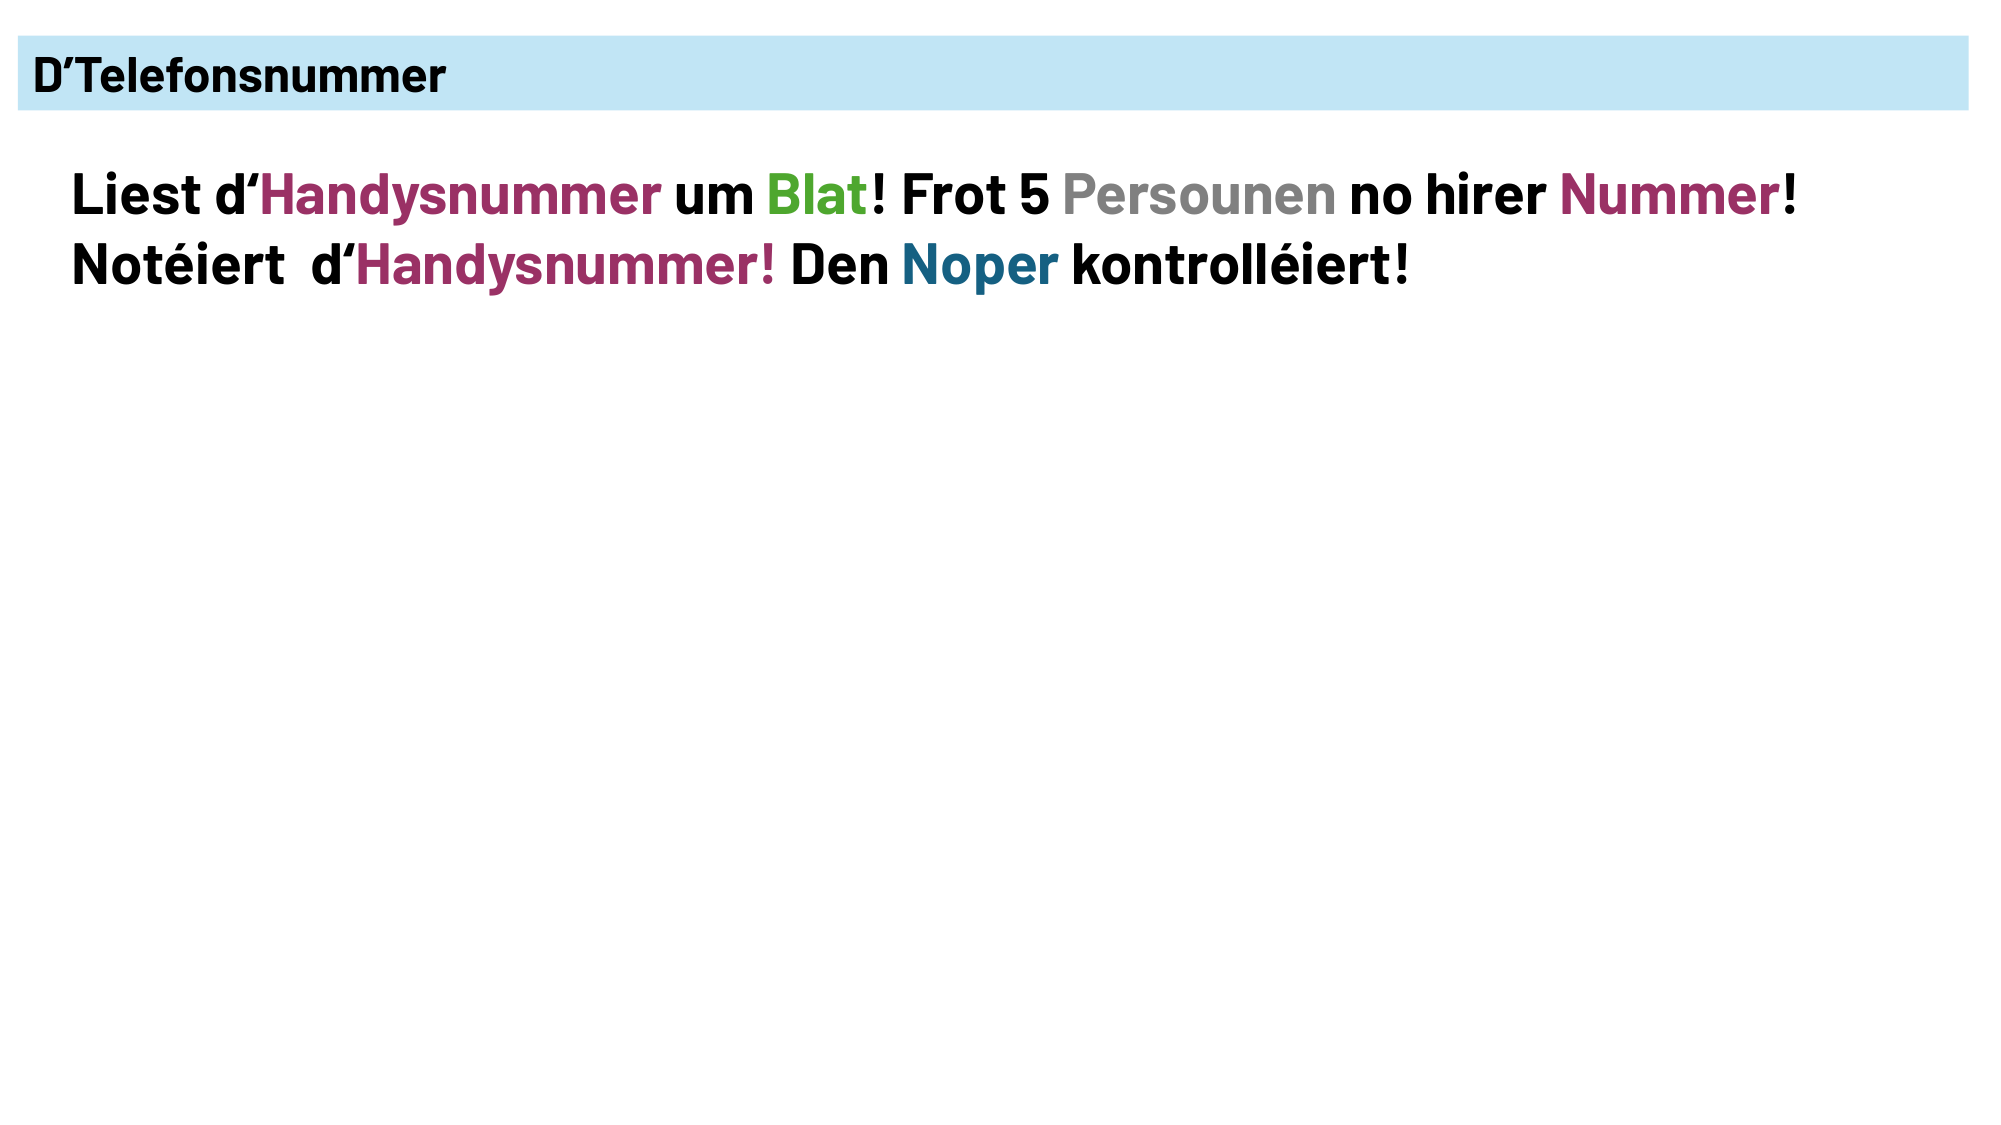

D’Telefonsnummer
Liest d‘Handysnummer um Blat! Frot 5 Persounen no hirer Nummer!
Notéiert  d‘Handysnummer! Den Noper kontrolléiert!